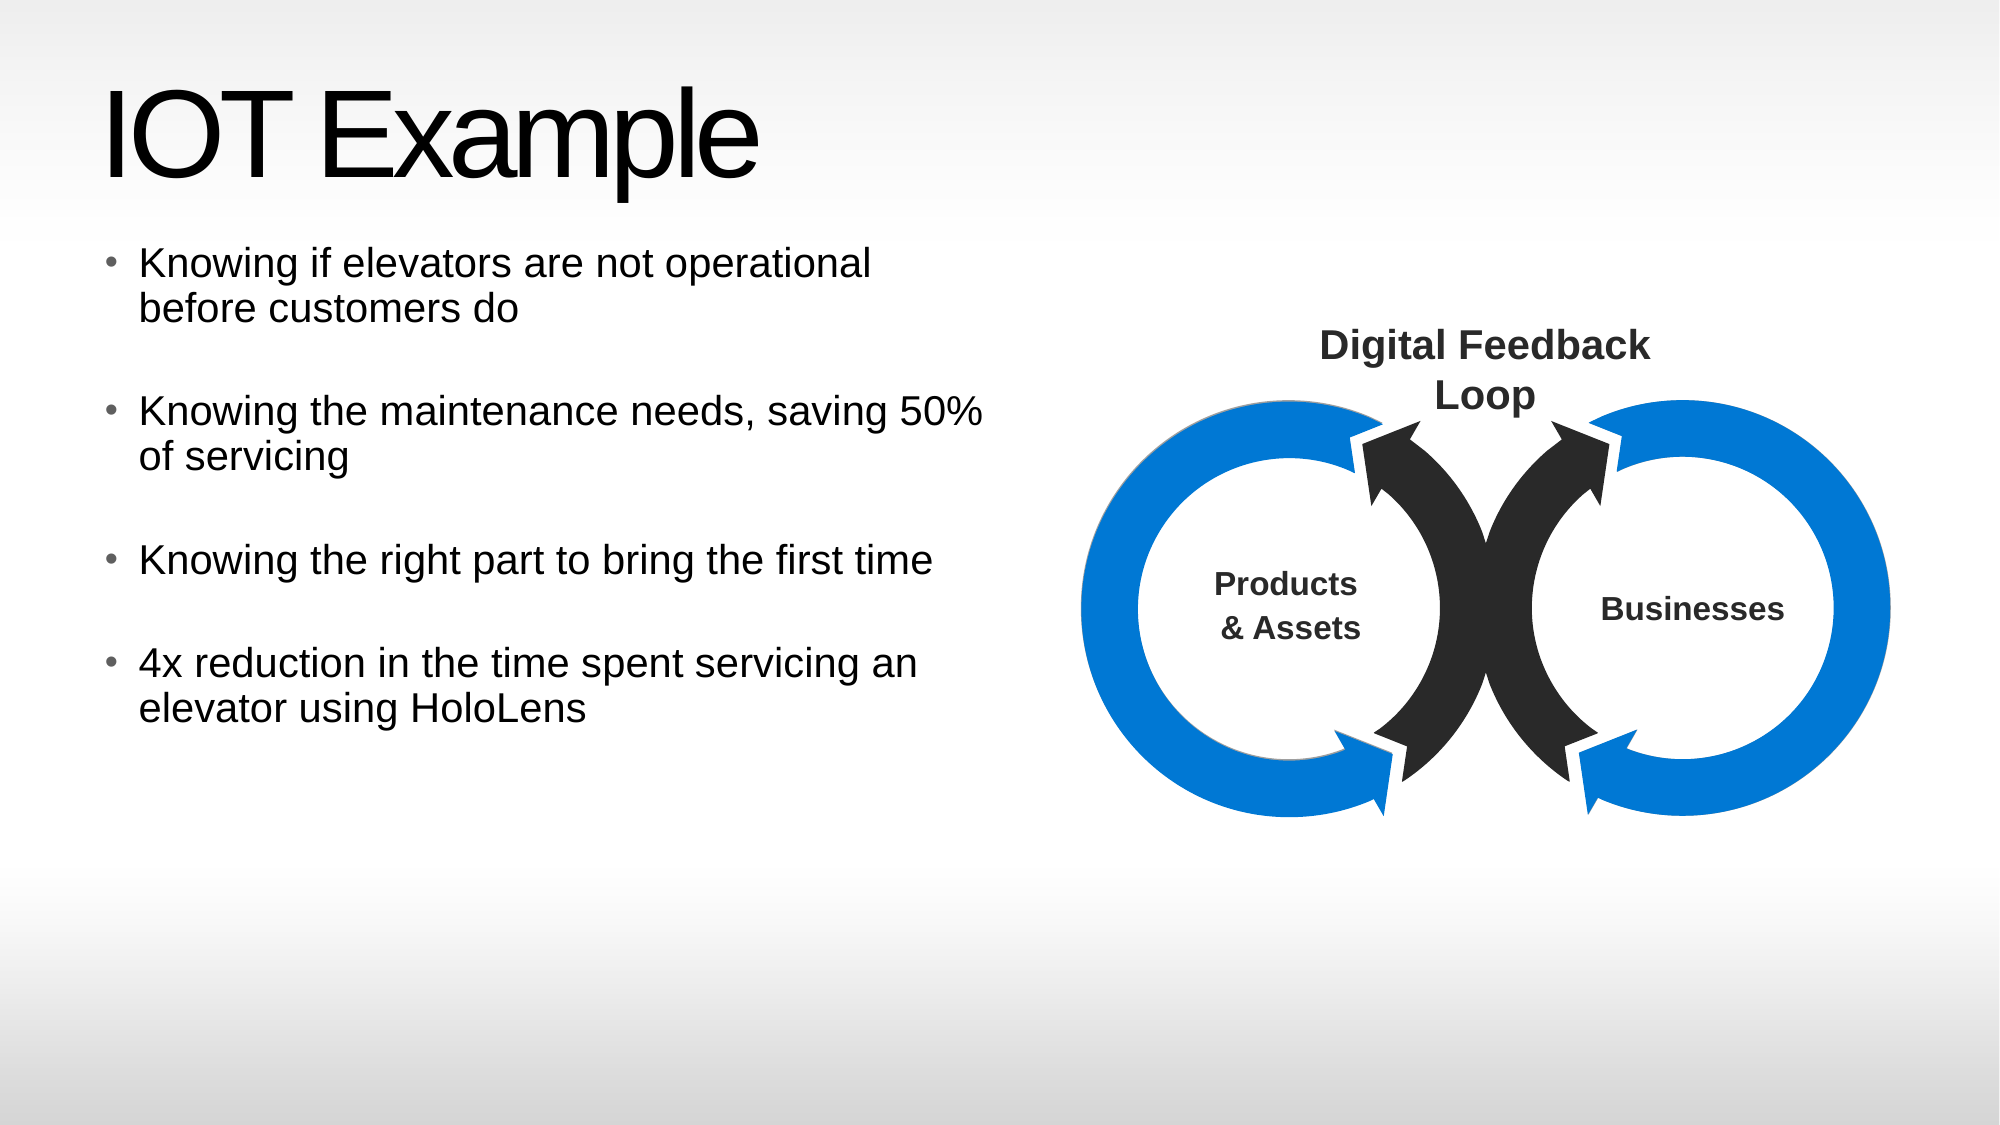

# IOT Example
Knowing if elevators are not operational before customers do
Knowing the maintenance needs, saving 50% of servicing
Knowing the right part to bring the first time
4x reduction in the time spent servicing an elevator using HoloLens

Digital Feedback Loop

Products
& Assets
Businesses